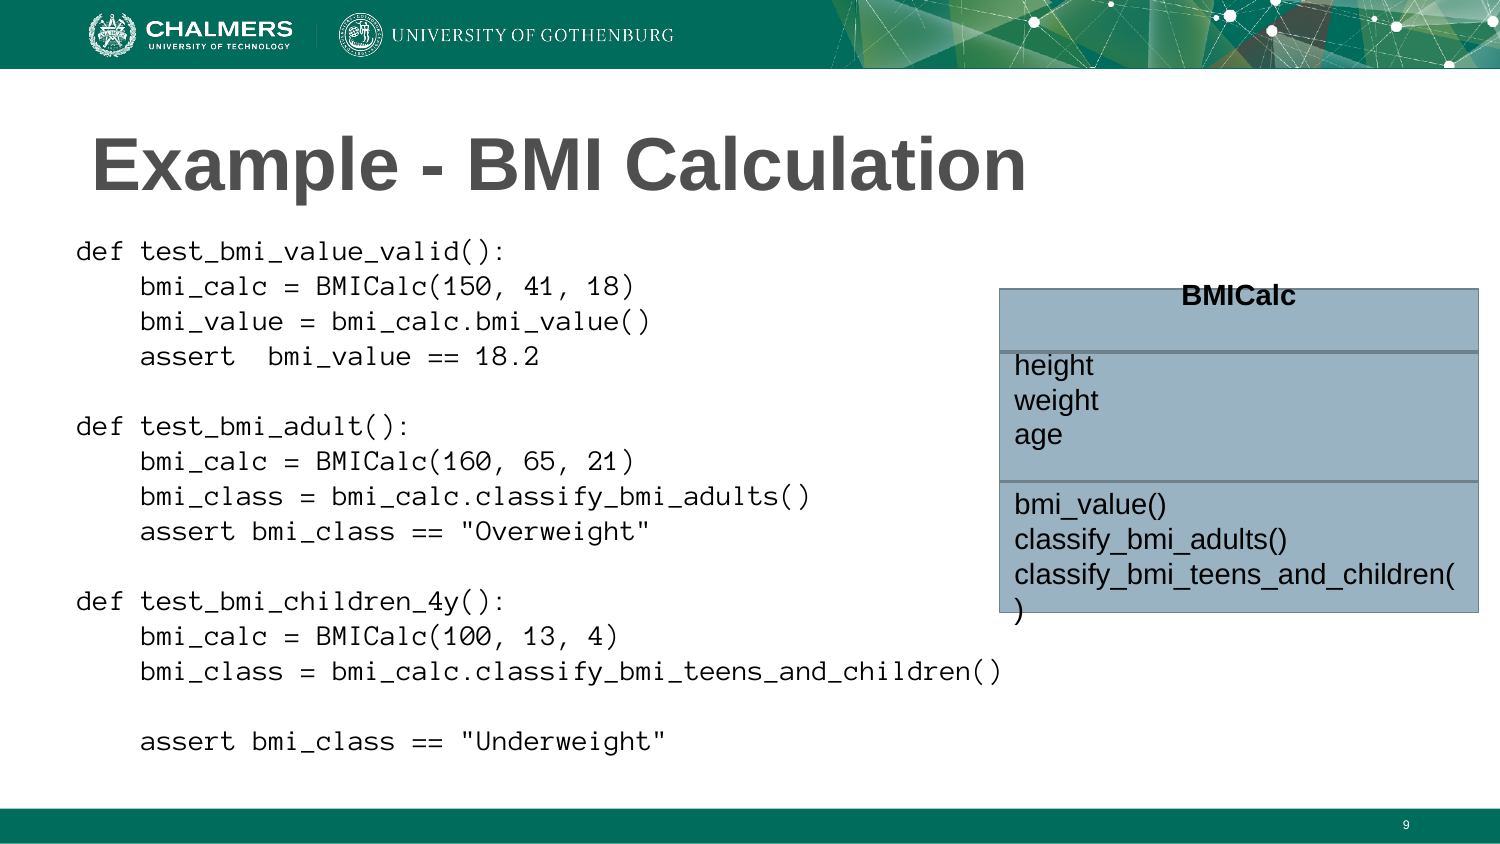

# Example - BMI Calculation
def test_bmi_value_valid():
    bmi_calc = BMICalc(150, 41, 18)
    bmi_value = bmi_calc.bmi_value()
    assert  bmi_value == 18.2

def test_bmi_adult():
    bmi_calc = BMICalc(160, 65, 21)
    bmi_class = bmi_calc.classify_bmi_adults()
    assert bmi_class == "Overweight"

def test_bmi_children_4y():
    bmi_calc = BMICalc(100, 13, 4)
    bmi_class = bmi_calc.classify_bmi_teens_and_children()
    assert bmi_class == "Underweight"
BMICalc

height
weight
age

bmi_value()
classify_bmi_adults()
classify_bmi_teens_and_children()
9